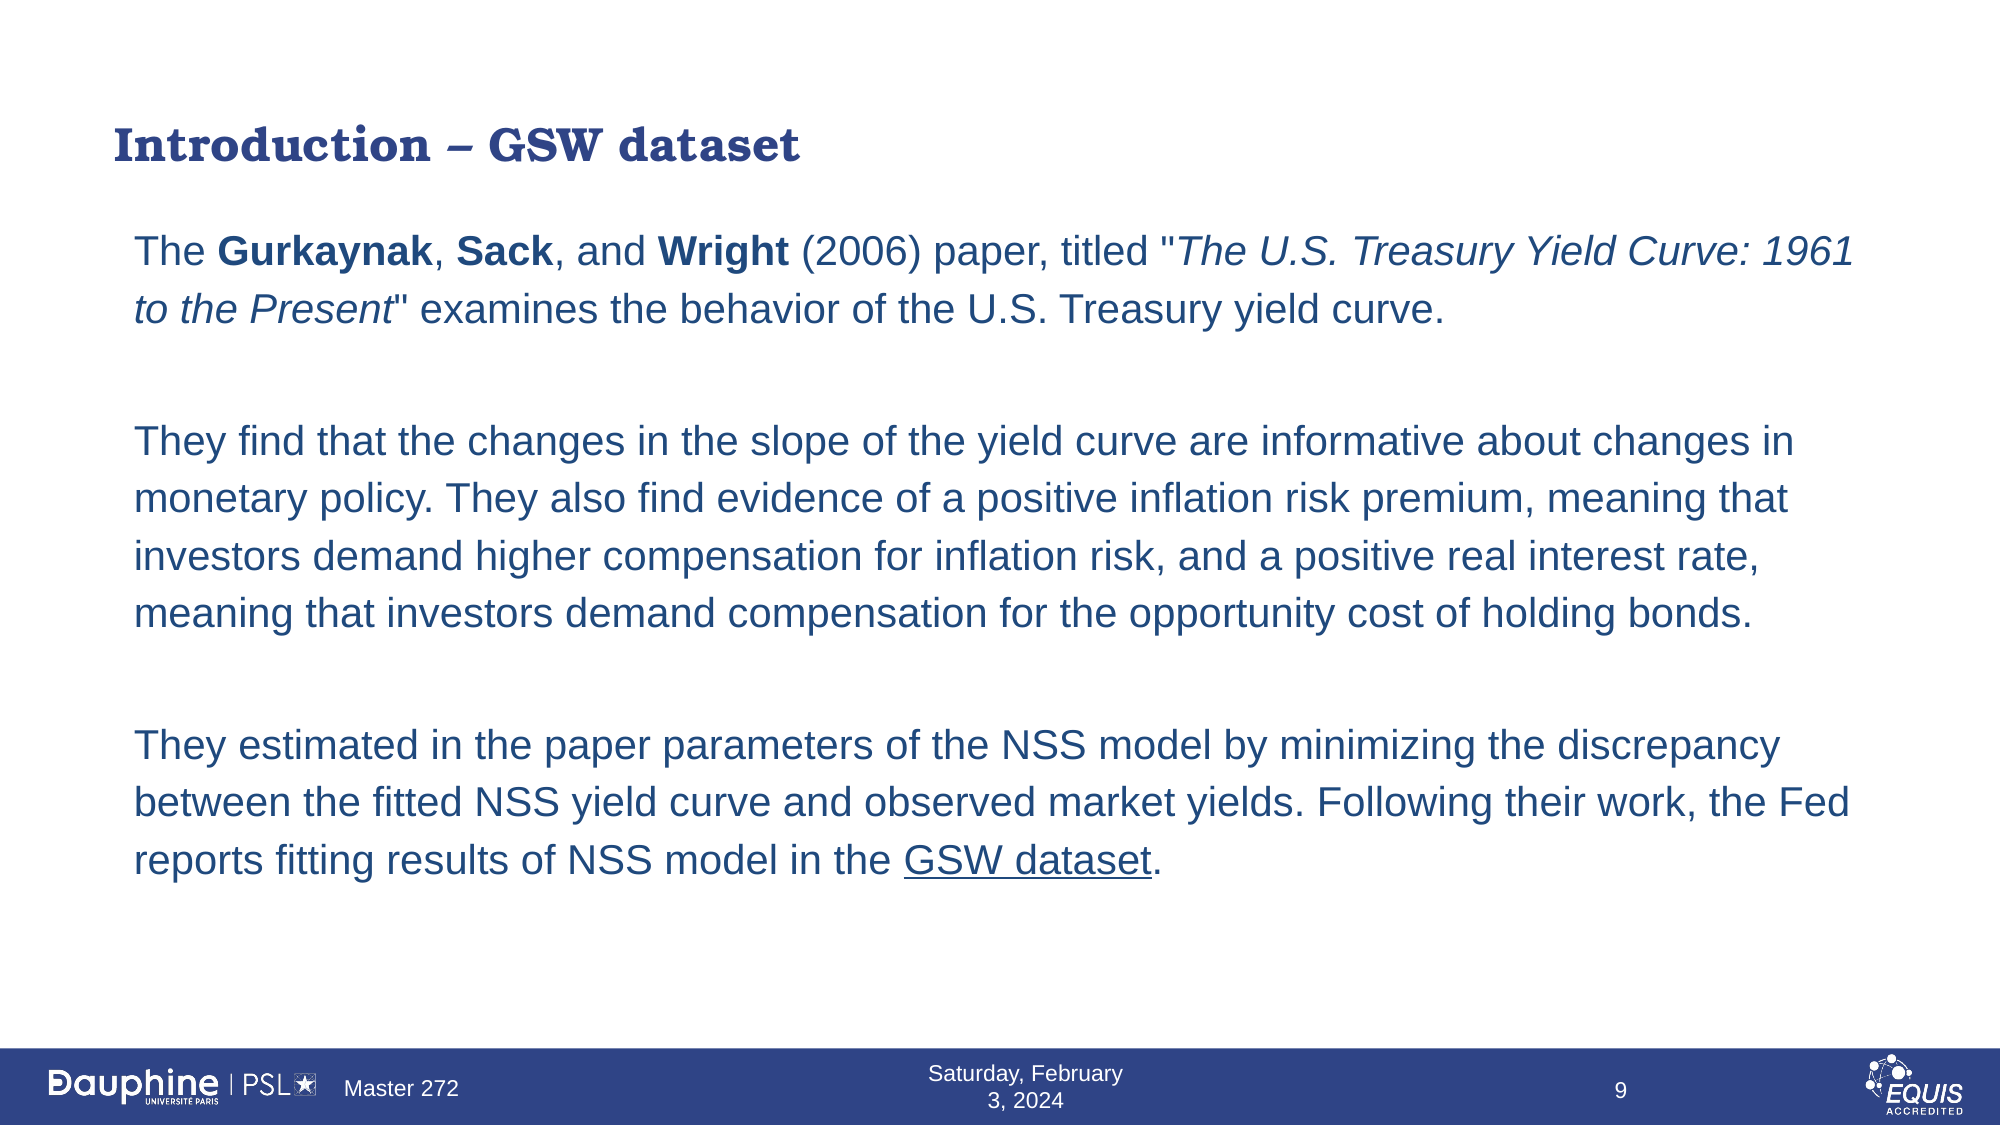

# Introduction – GSW dataset
The Gurkaynak, Sack, and Wright (2006) paper, titled "The U.S. Treasury Yield Curve: 1961 to the Present" examines the behavior of the U.S. Treasury yield curve.

They find that the changes in the slope of the yield curve are informative about changes in monetary policy. They also find evidence of a positive inflation risk premium, meaning that investors demand higher compensation for inflation risk, and a positive real interest rate, meaning that investors demand compensation for the opportunity cost of holding bonds.

They estimated in the paper parameters of the NSS model by minimizing the discrepancy between the fitted NSS yield curve and observed market yields. Following their work, the Fed reports fitting results of NSS model in the GSW dataset.

Saturday, February 3, 2024
Master 272
9